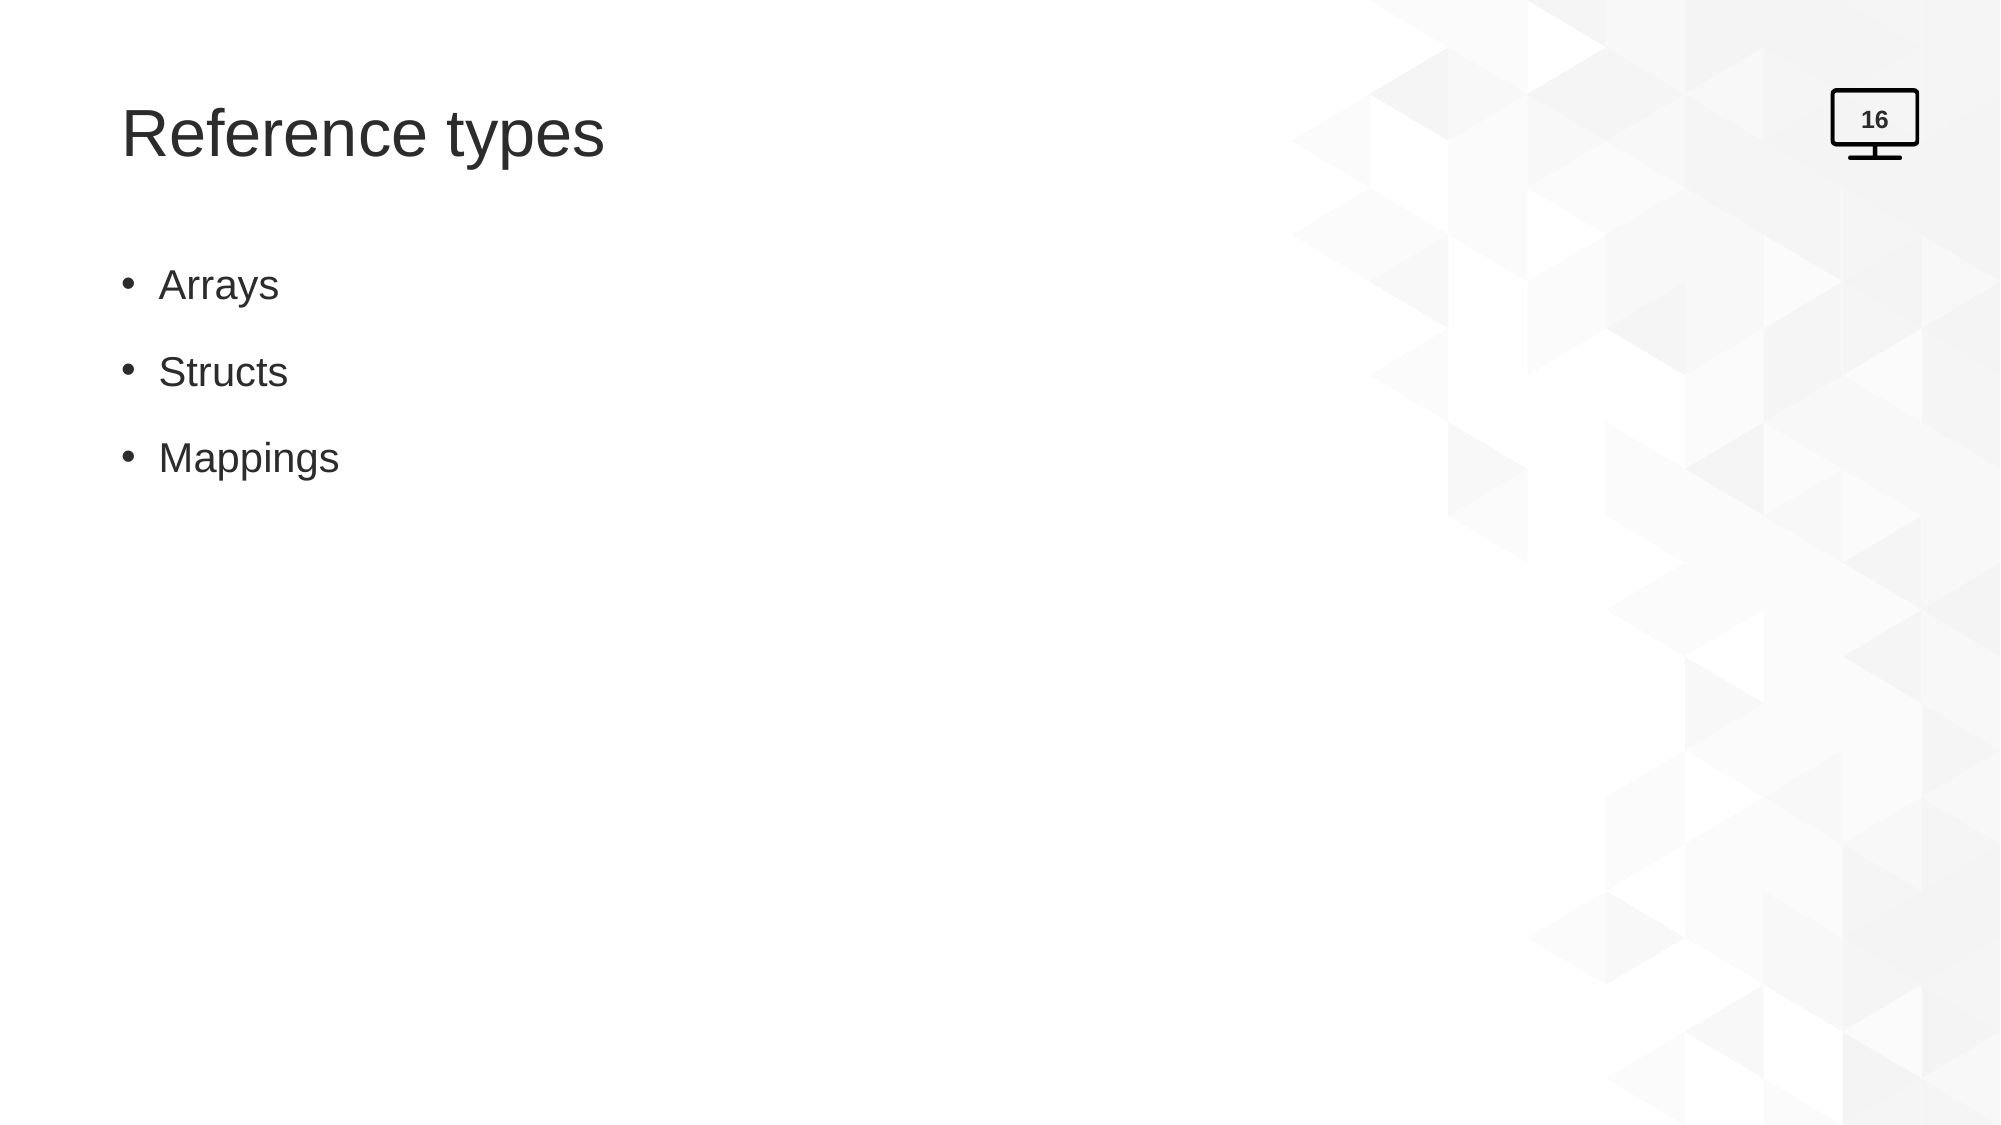

# Reference types
16
Arrays
Structs
Mappings